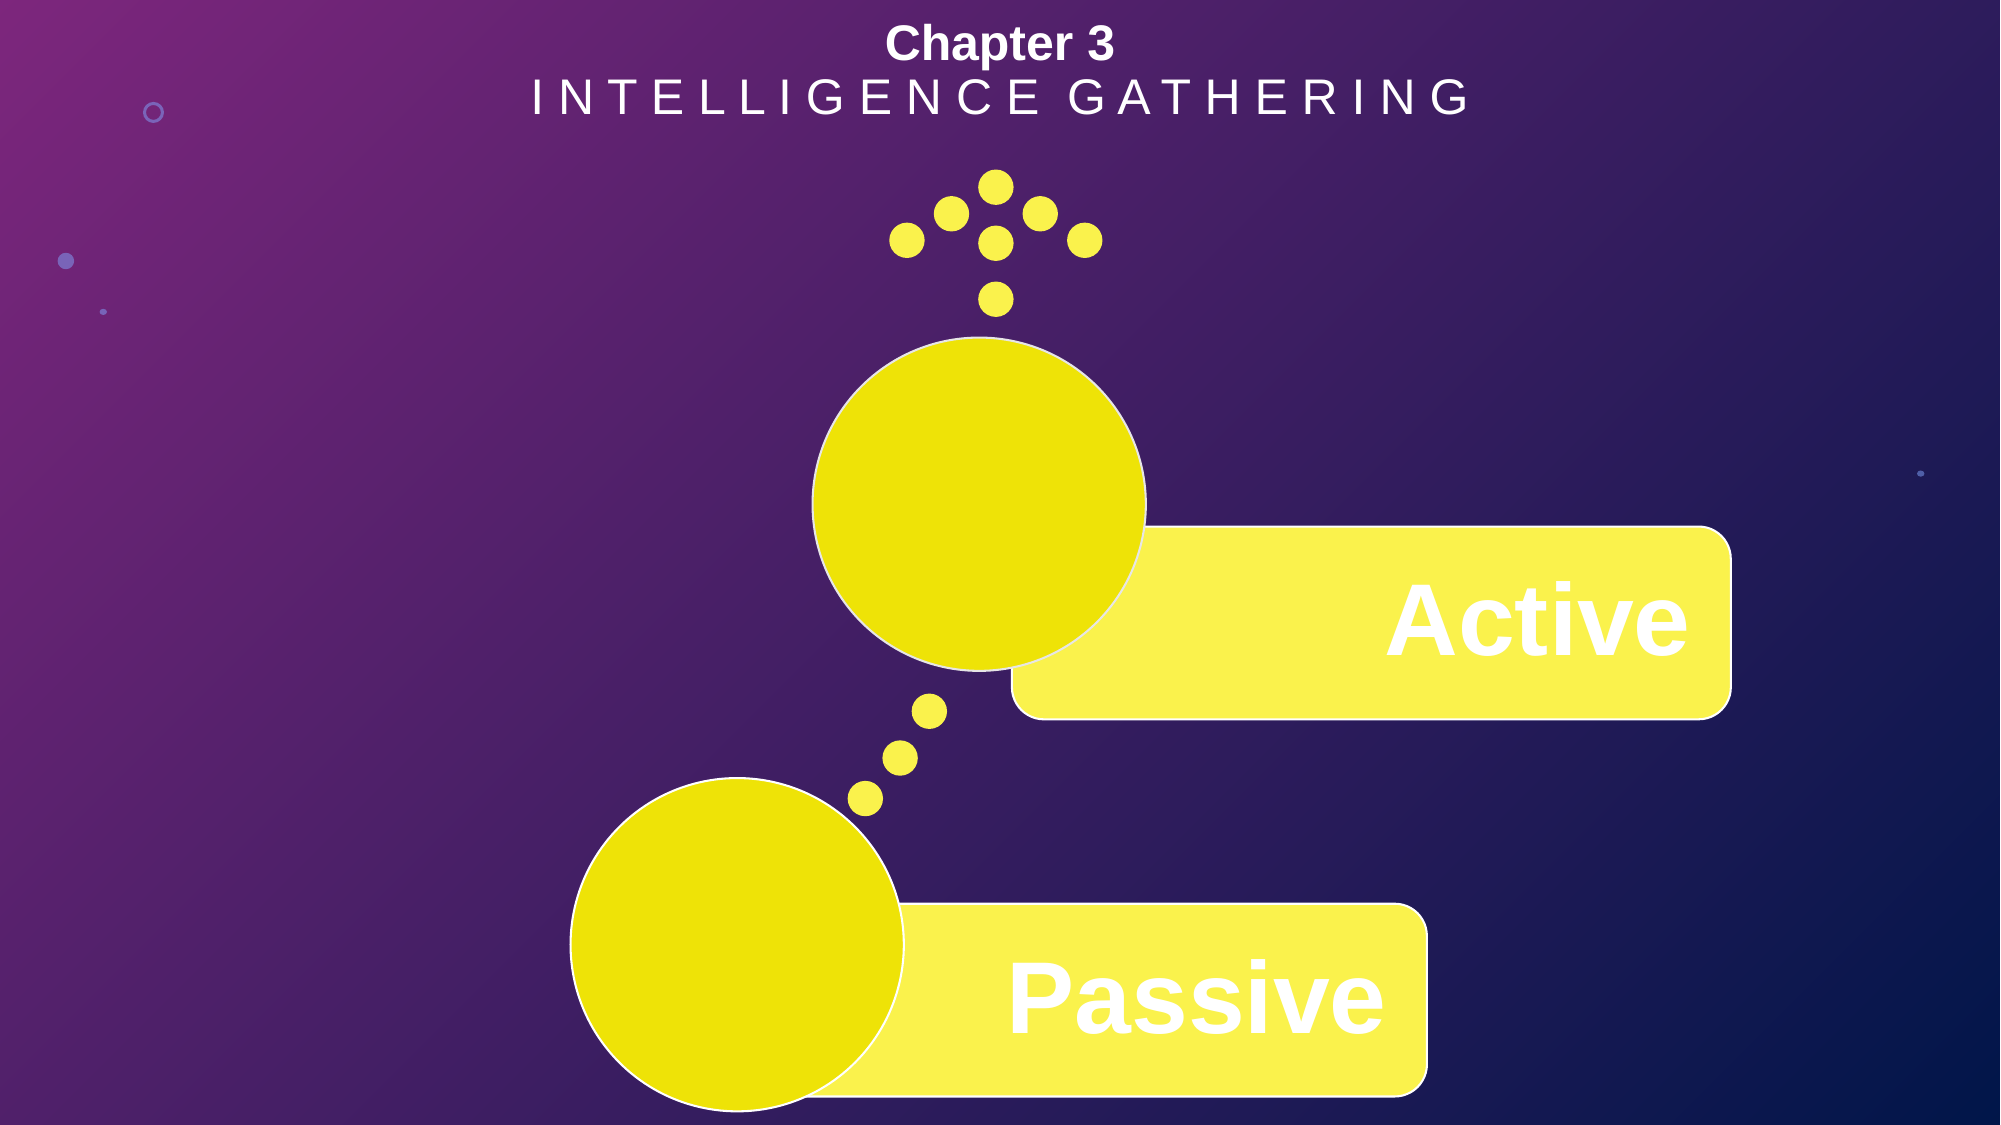

# Chapter 3 I N T E L L I G E N C E  G A T H E R I N G
Passive
Active